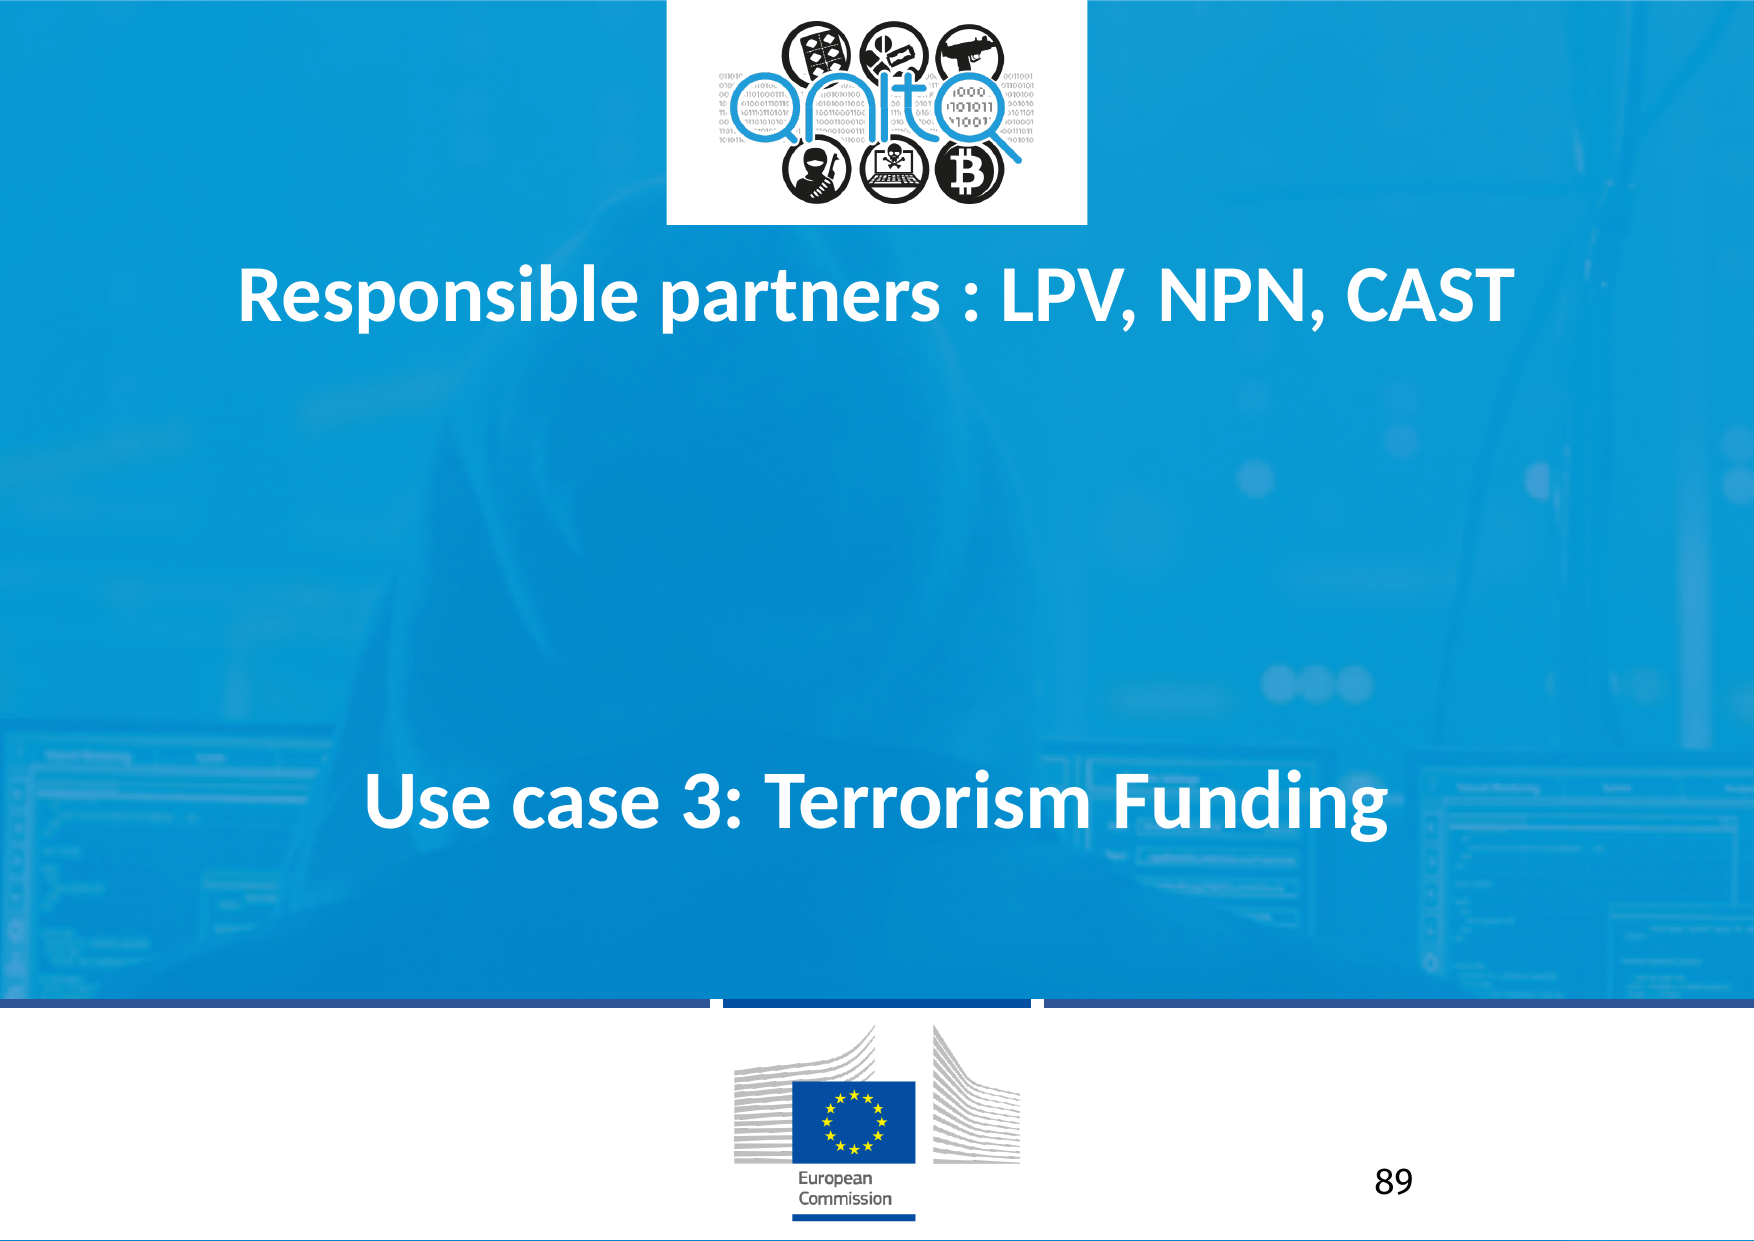

Responsible partners : LPV, NPN, CAST
# Use case 3: Terrorism Funding
89